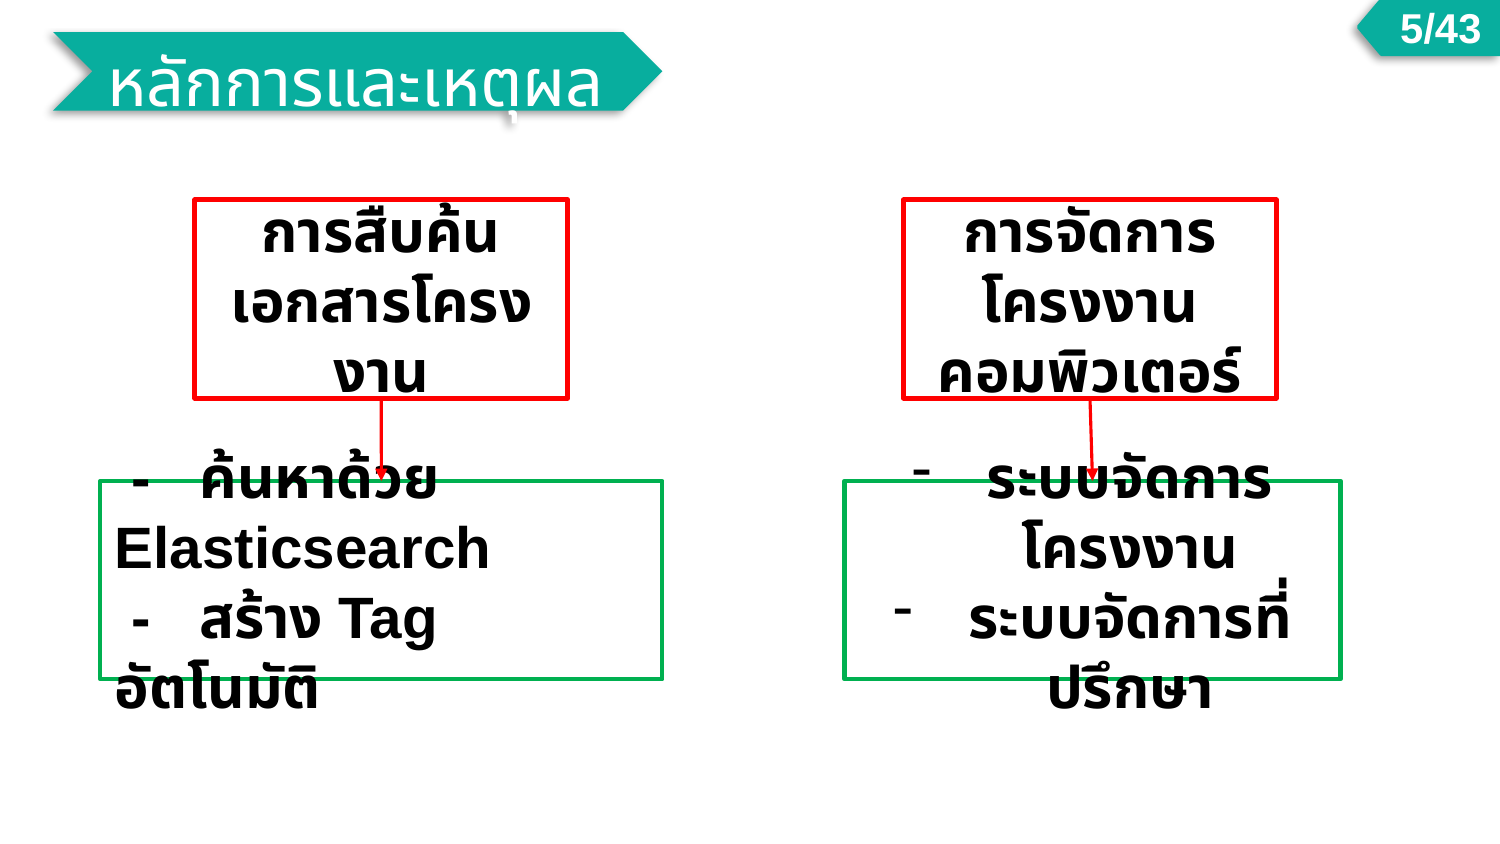

5/43
หลักการและเหตุผล
การจัดการโครงงานคอมพิวเตอร์
การสืบค้นเอกสารโครงงาน
ระบบจัดการโครงงาน
ระบบจัดการที่ปรึกษา
 -   ค้นหาด้วย Elasticsearch
 -   สร้าง Tag อัตโนมัติ